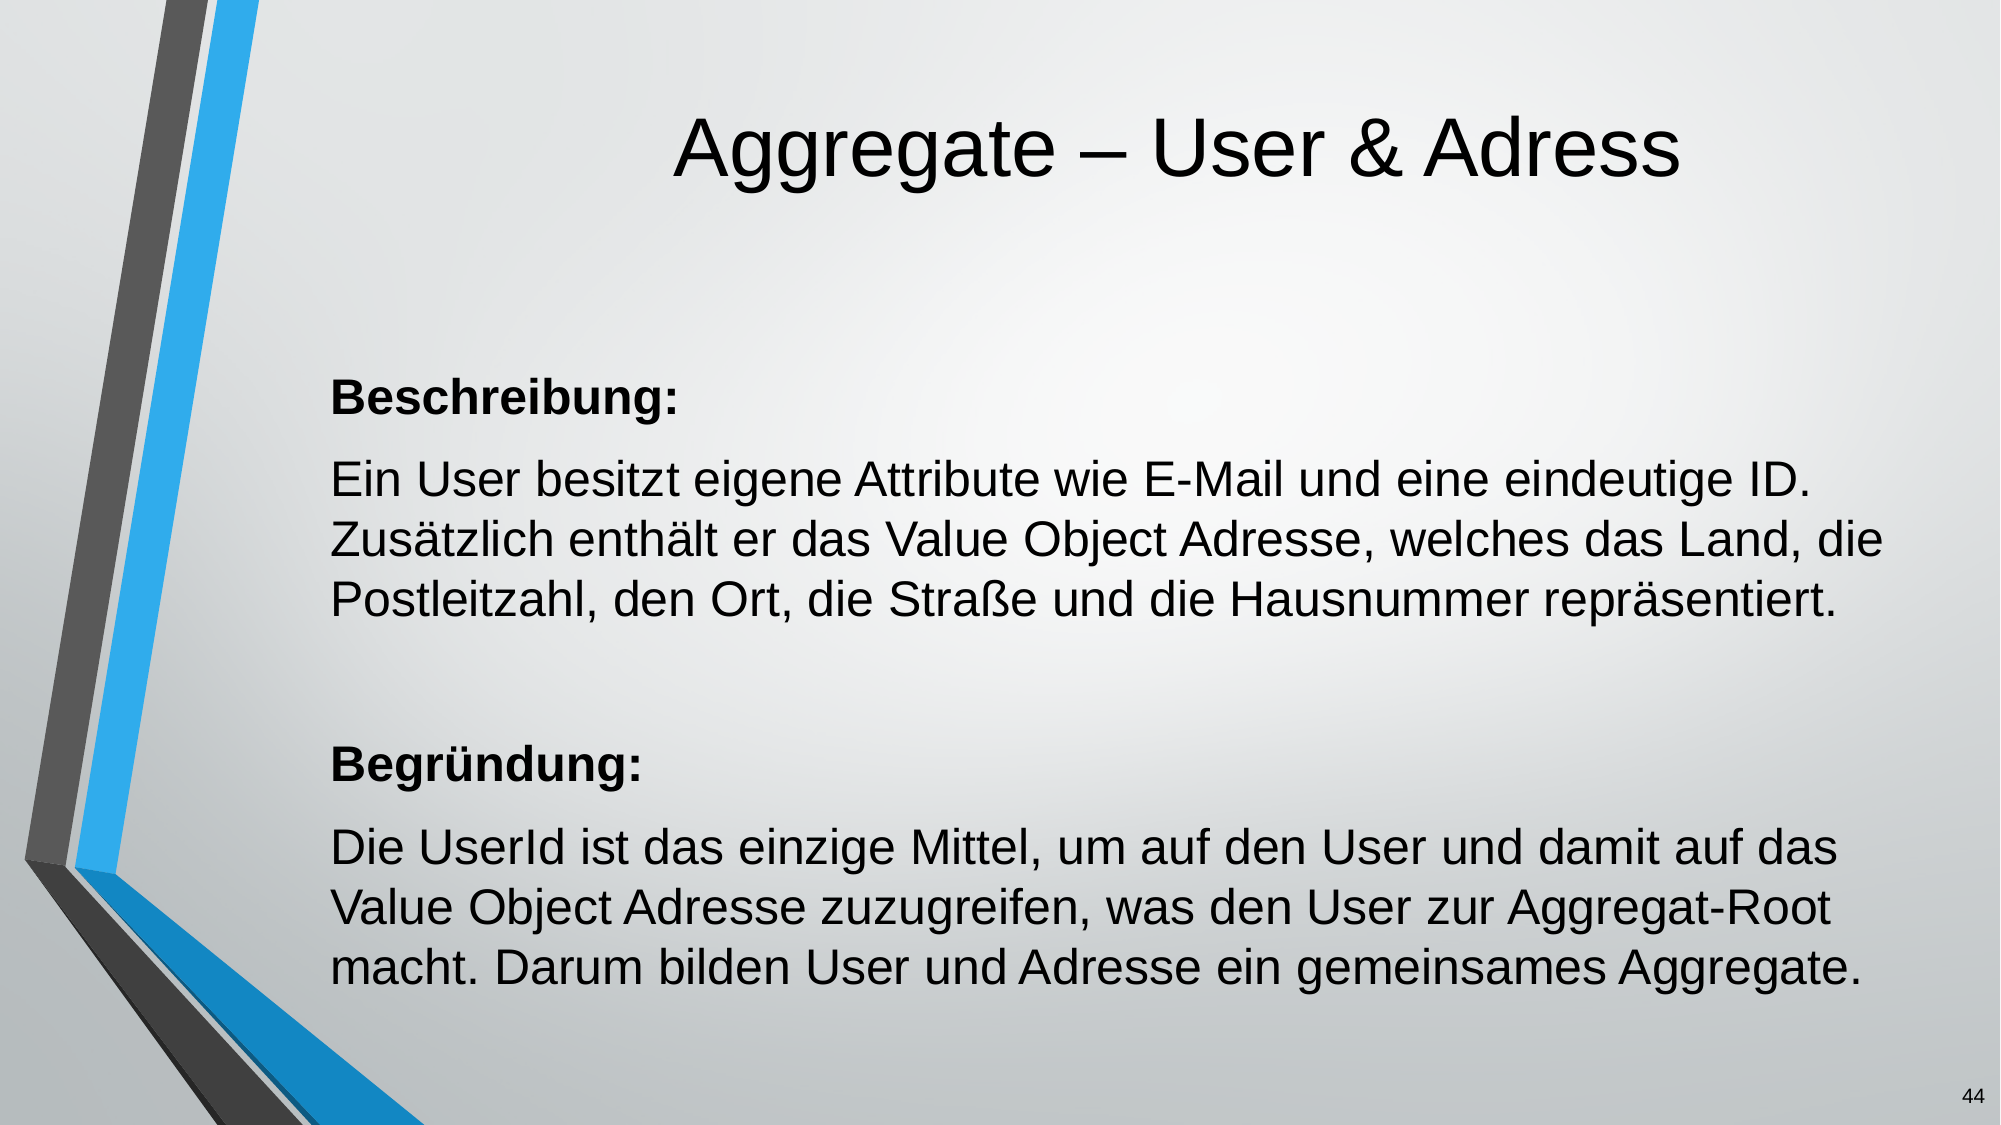

# Aggregate – User & Adress

Beschreibung:
Ein User besitzt eigene Attribute wie E-Mail und eine eindeutige ID. Zusätzlich enthält er das Value Object Adresse, welches das Land, die Postleitzahl, den Ort, die Straße und die Hausnummer repräsentiert.

Begründung:
Die UserId ist das einzige Mittel, um auf den User und damit auf das Value Object Adresse zuzugreifen, was den User zur Aggregat-Root macht. Darum bilden User und Adresse ein gemeinsames Aggregate.
44